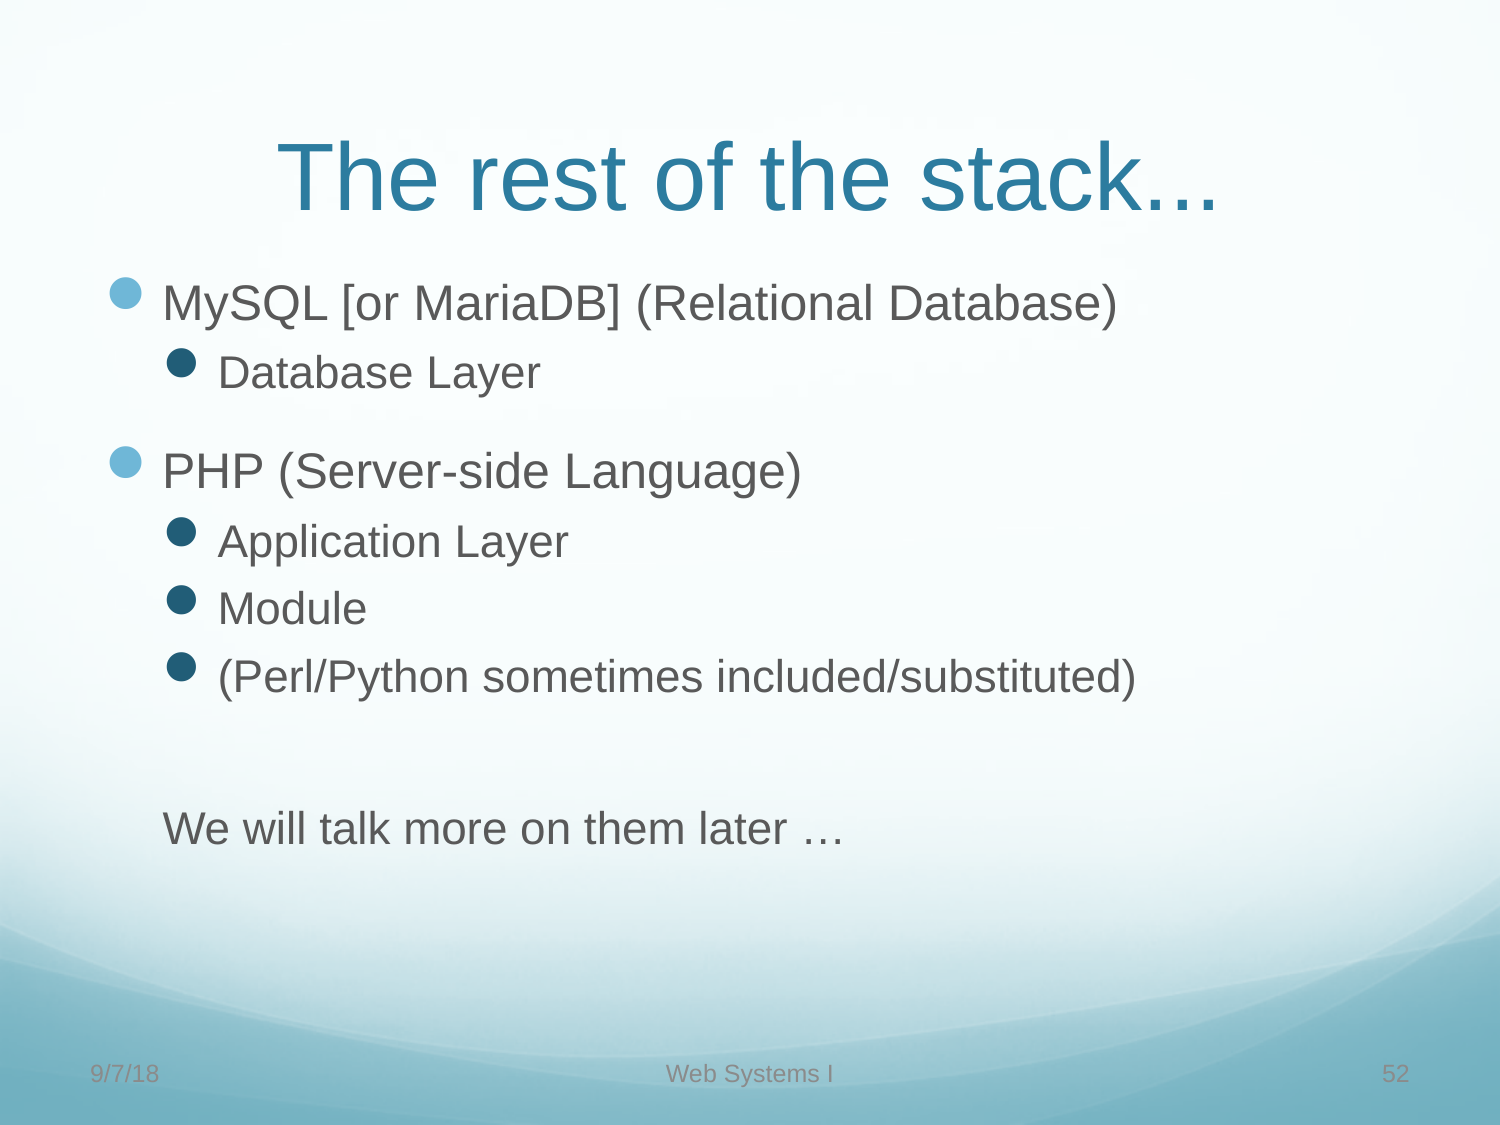

# The rest of the stack...
MySQL [or MariaDB] (Relational Database)
Database Layer
PHP (Server-side Language)
Application Layer
Module
(Perl/Python sometimes included/substituted)

We will talk more on them later …

9/7/18
Web Systems I
52